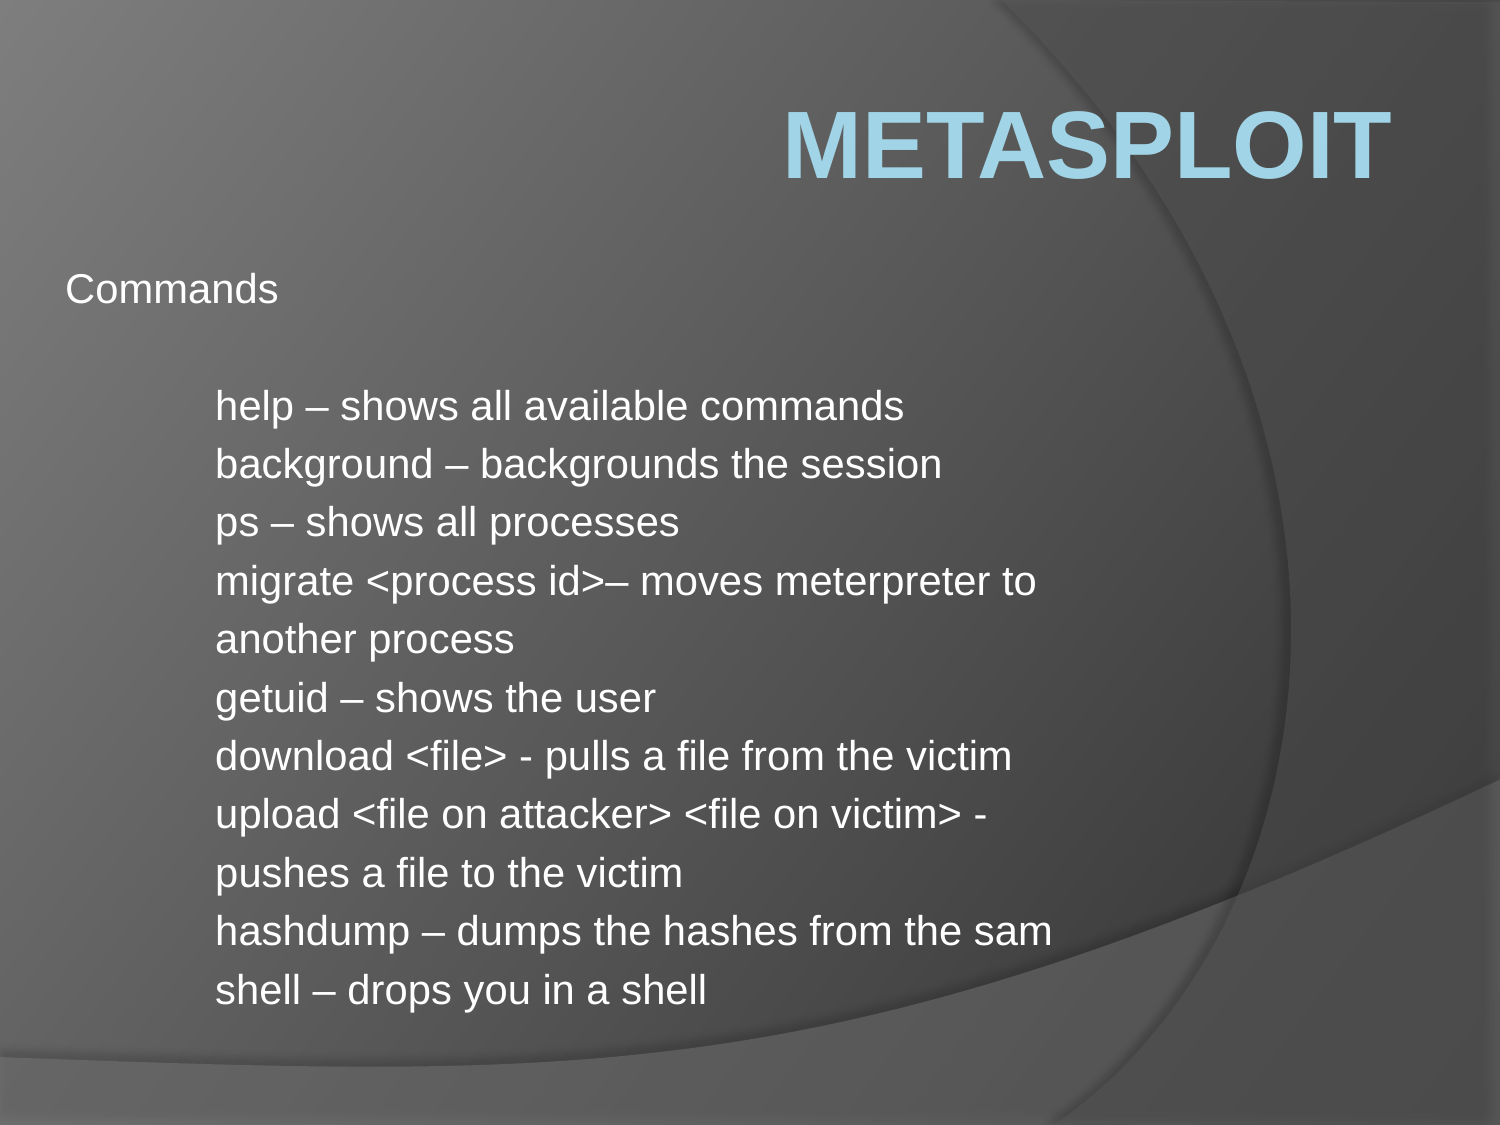

# MEtasploit
Commands

	help – shows all available commands
	background – backgrounds the session
	ps – shows all processes
	migrate <process id>– moves meterpreter to
	another process
	getuid – shows the user
	download <file> - pulls a file from the victim
	upload <file on attacker> <file on victim> -
	pushes a file to the victim
	hashdump – dumps the hashes from the sam
	shell – drops you in a shell